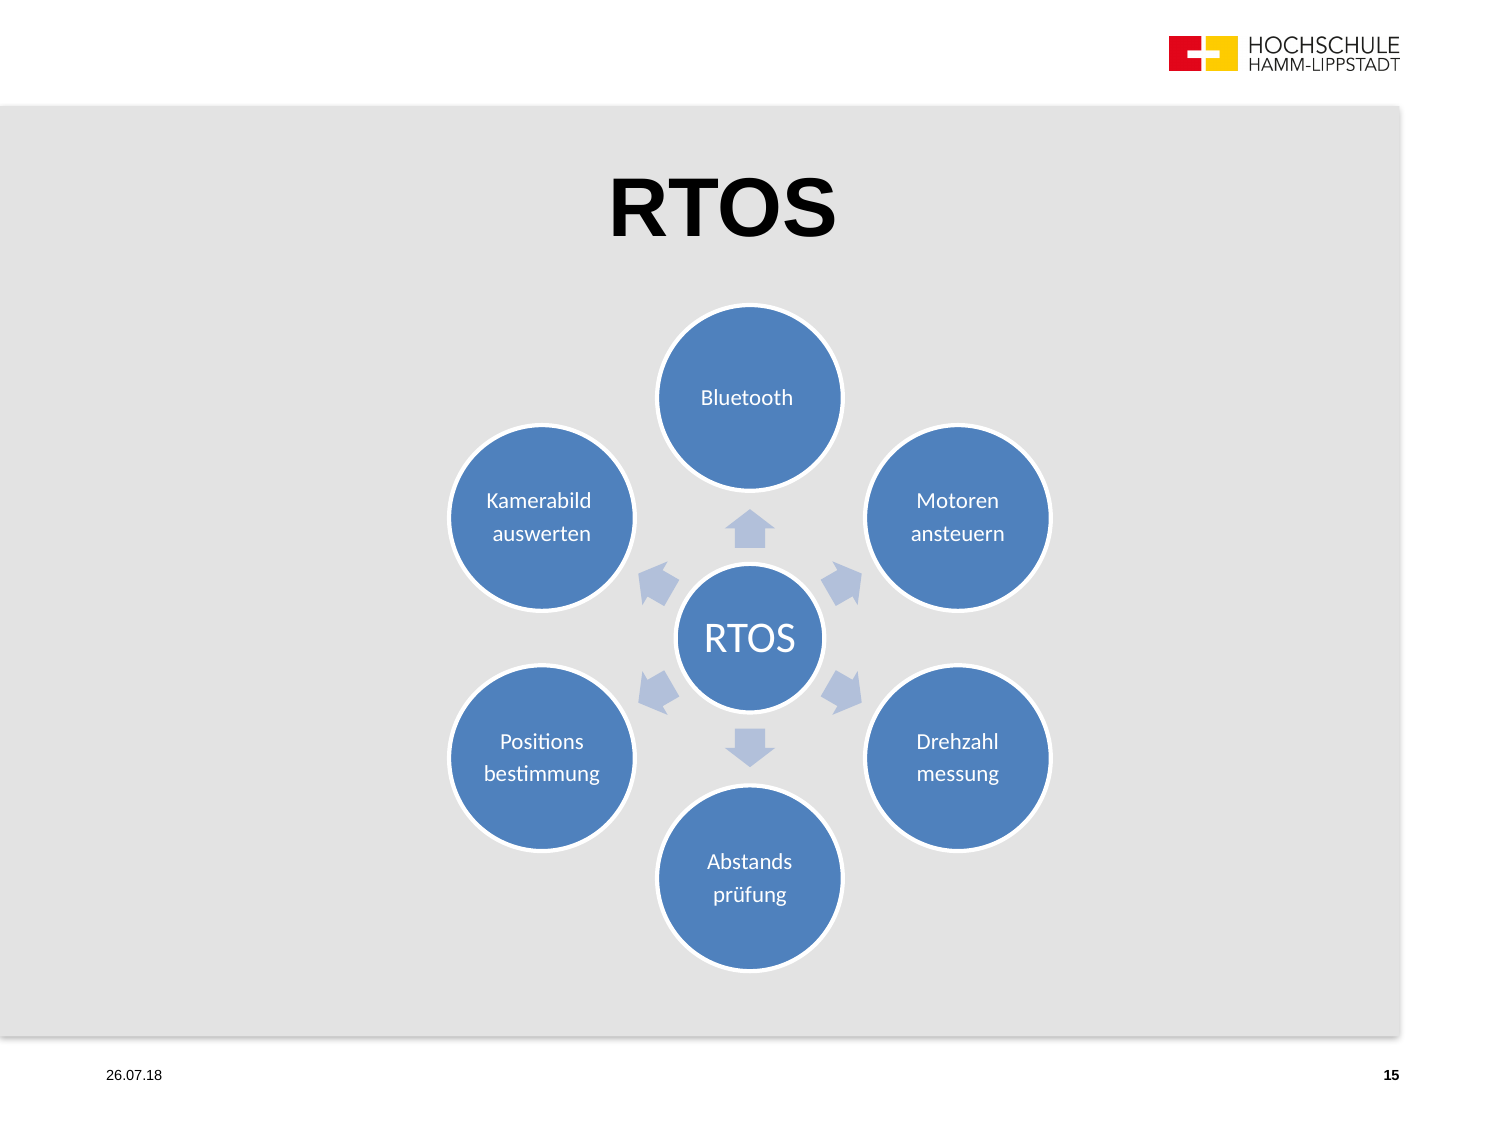

RTOS
RTOS

Bluetooth

Motoren
ansteuern

Drehzahl
messung

Abstands
prüfung

Positions
bestimmung

Kamerabild
auswerten

26.07.18
15